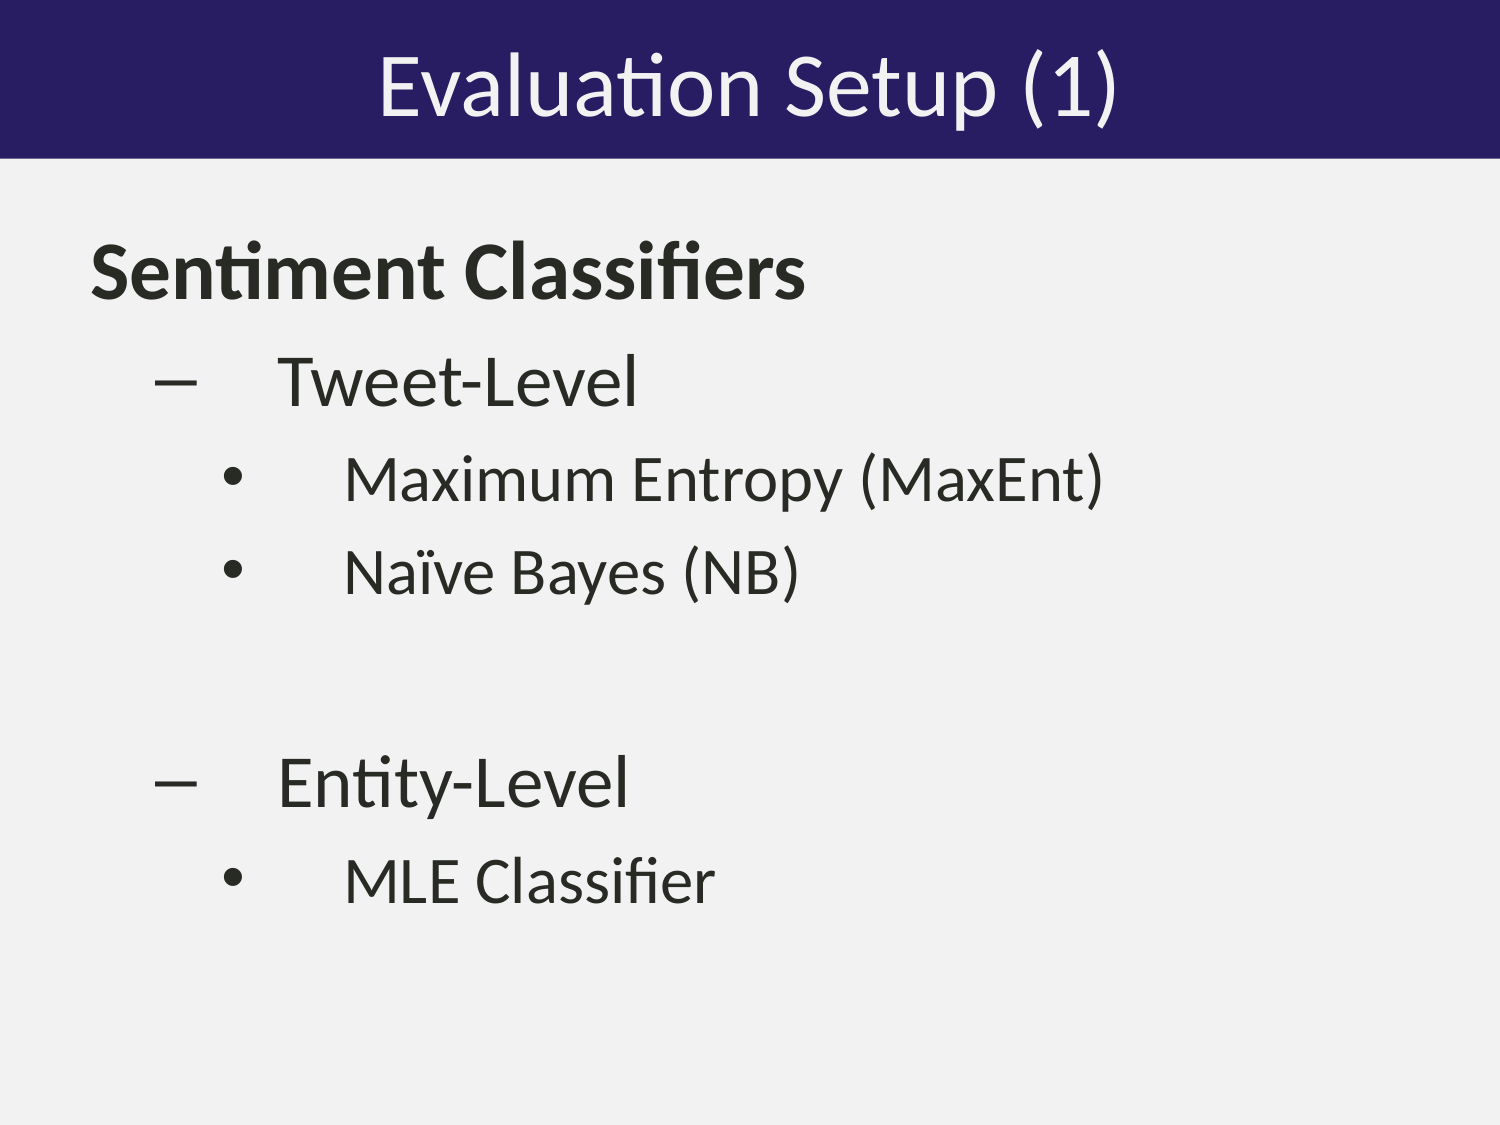

Evaluation Setup (1)
Sentiment Classifiers
Tweet-Level
Maximum Entropy (MaxEnt)
Naïve Bayes (NB)

Entity-Level
MLE Classifier